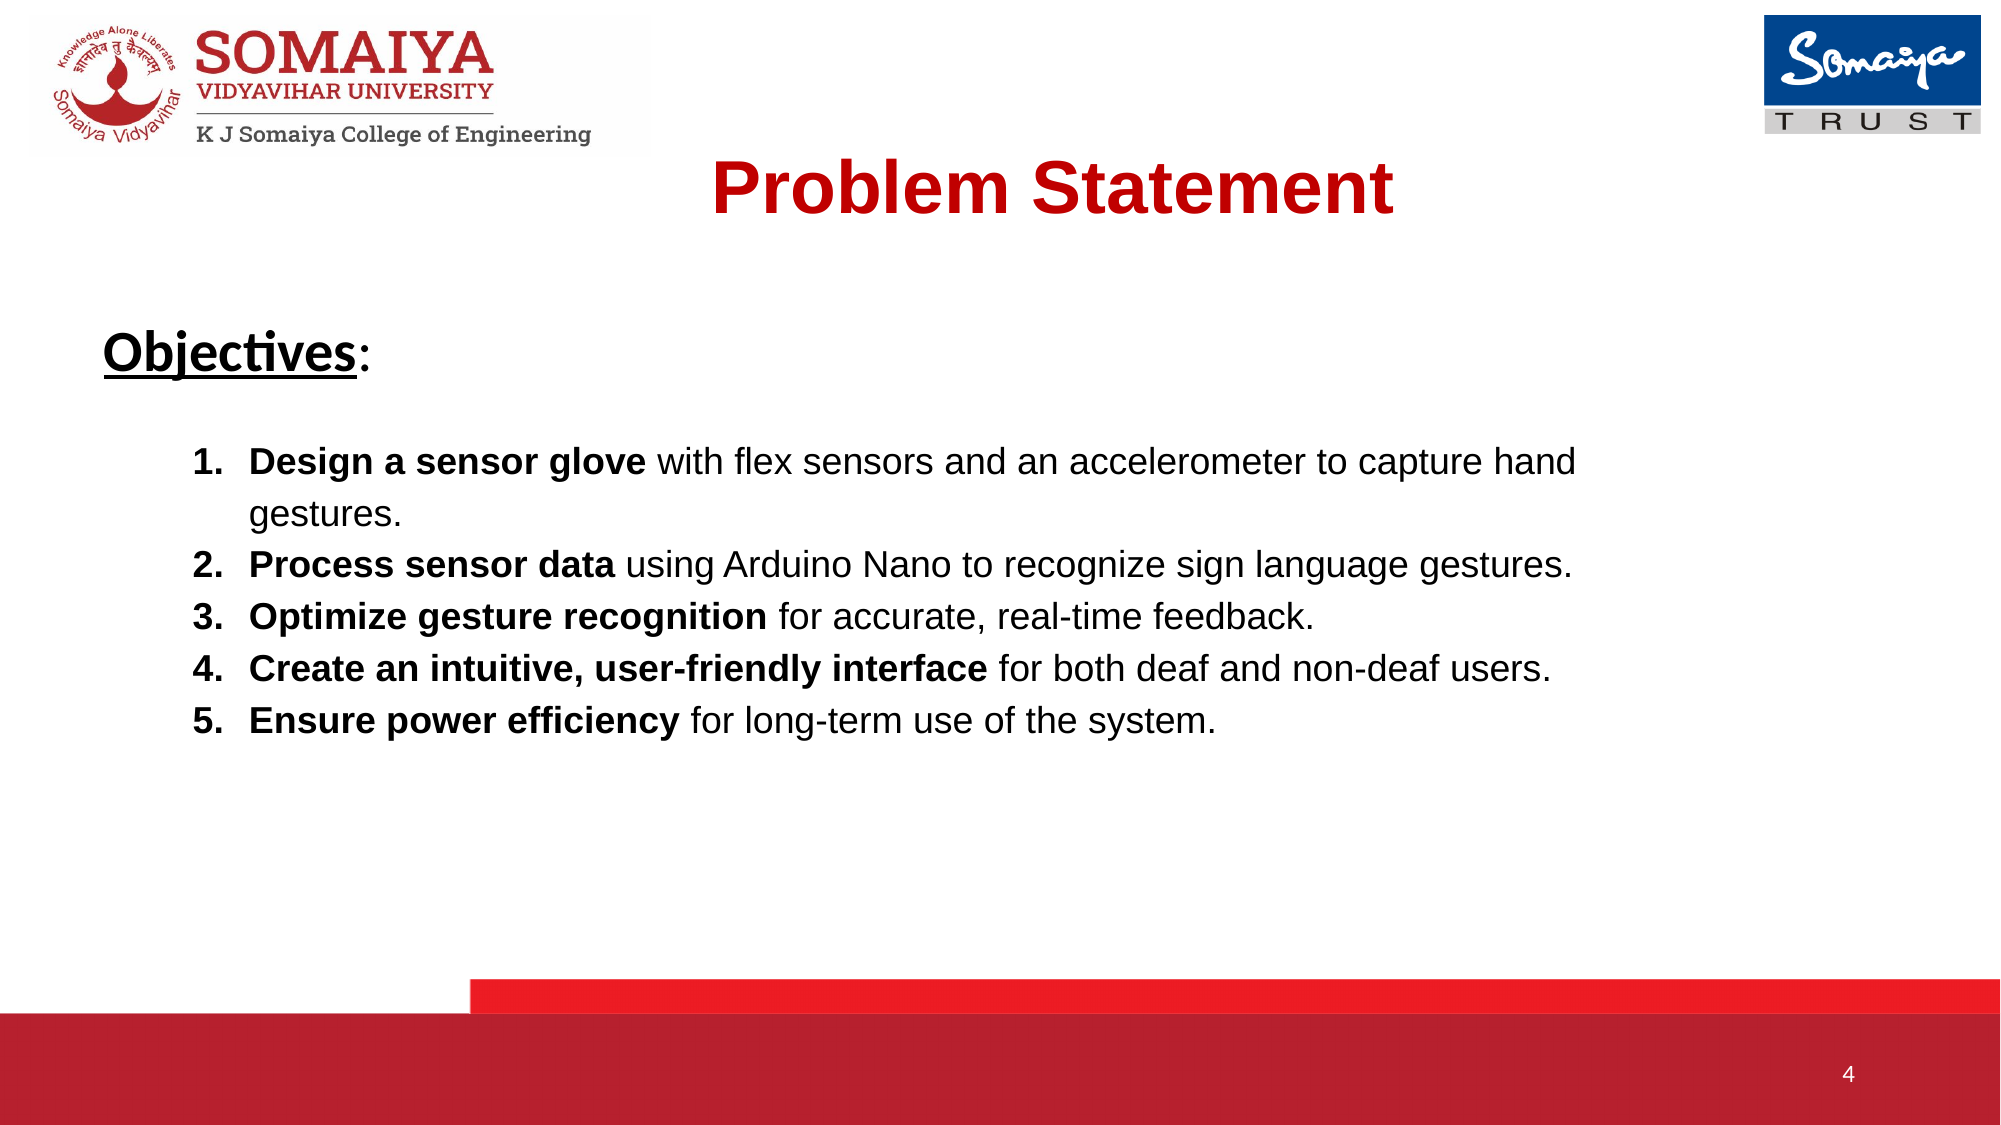

# Problem Statement
Objectives:
Design a sensor glove with flex sensors and an accelerometer to capture hand gestures.
Process sensor data using Arduino Nano to recognize sign language gestures.
Optimize gesture recognition for accurate, real-time feedback.
Create an intuitive, user-friendly interface for both deaf and non-deaf users.
Ensure power efficiency for long-term use of the system.

4